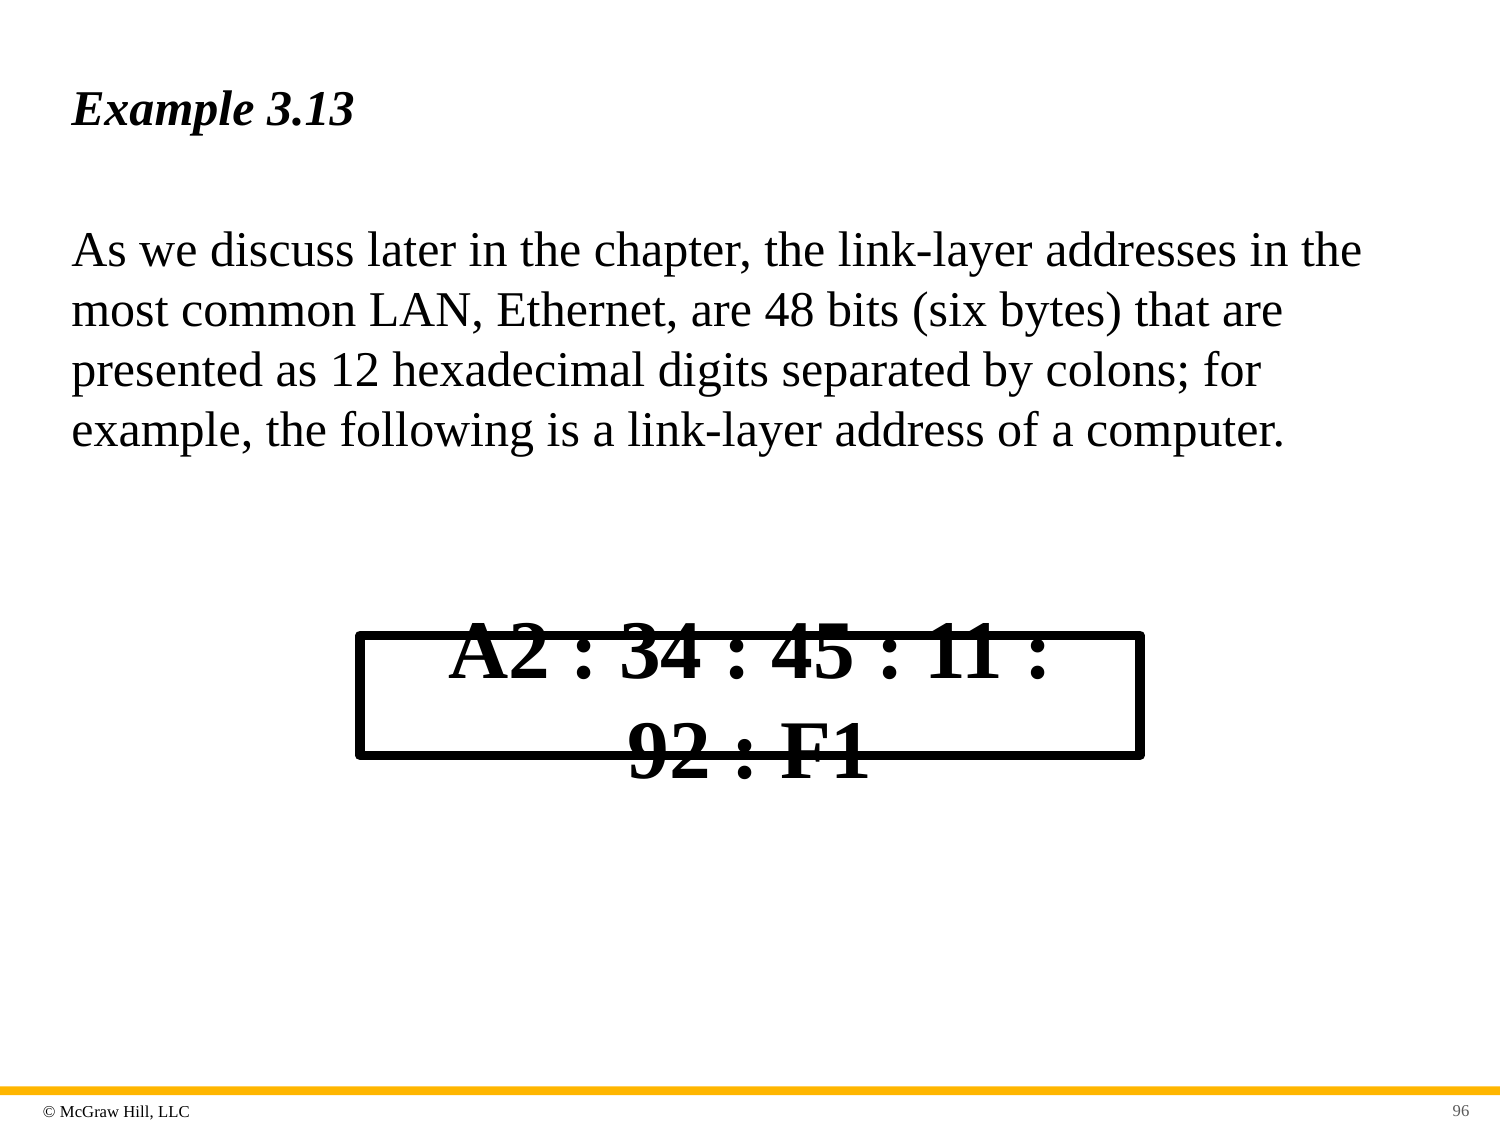

# Example 3.13
As we discuss later in the chapter, the link-layer addresses in the most common LAN, Ethernet, are 48 bits (six bytes) that are presented as 12 hexadecimal digits separated by colons; for example, the following is a link-layer address of a computer.
A2 : 34 : 45 : 11 : 92 : F1
96